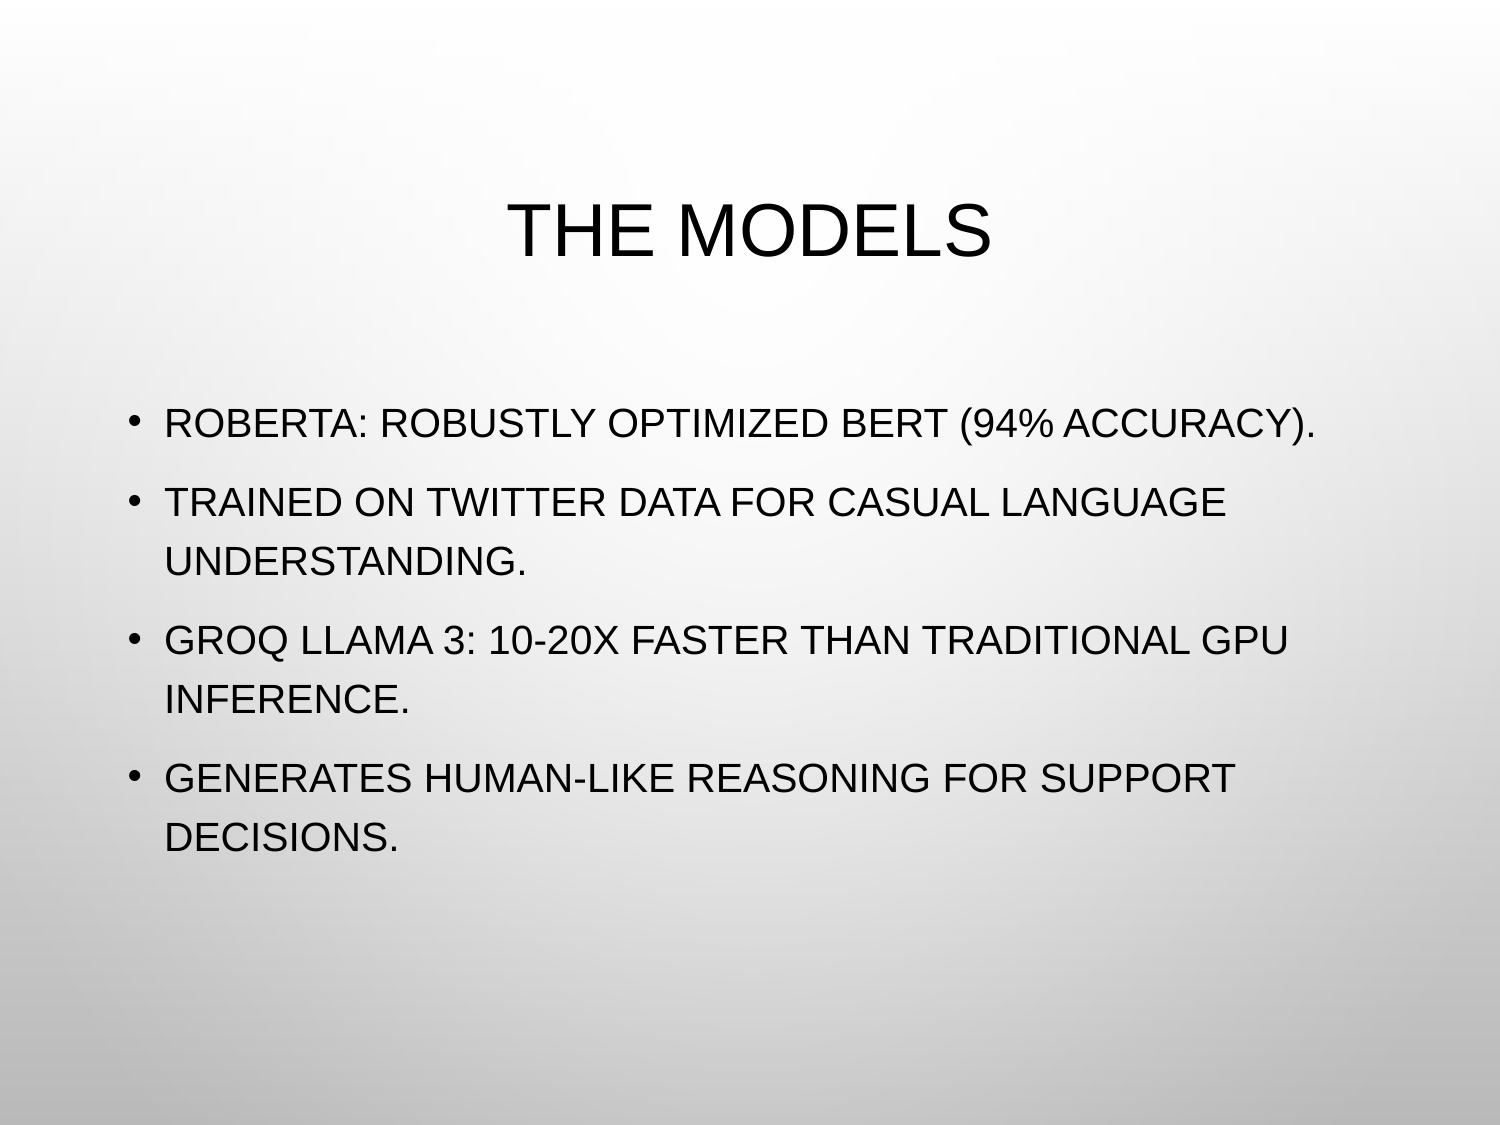

# The Models

RoBERTa: Robustly Optimized BERT (94% accuracy).
Trained on Twitter data for casual language understanding.
Groq Llama 3: 10-20x faster than traditional GPU inference.
Generates human-like reasoning for support decisions.